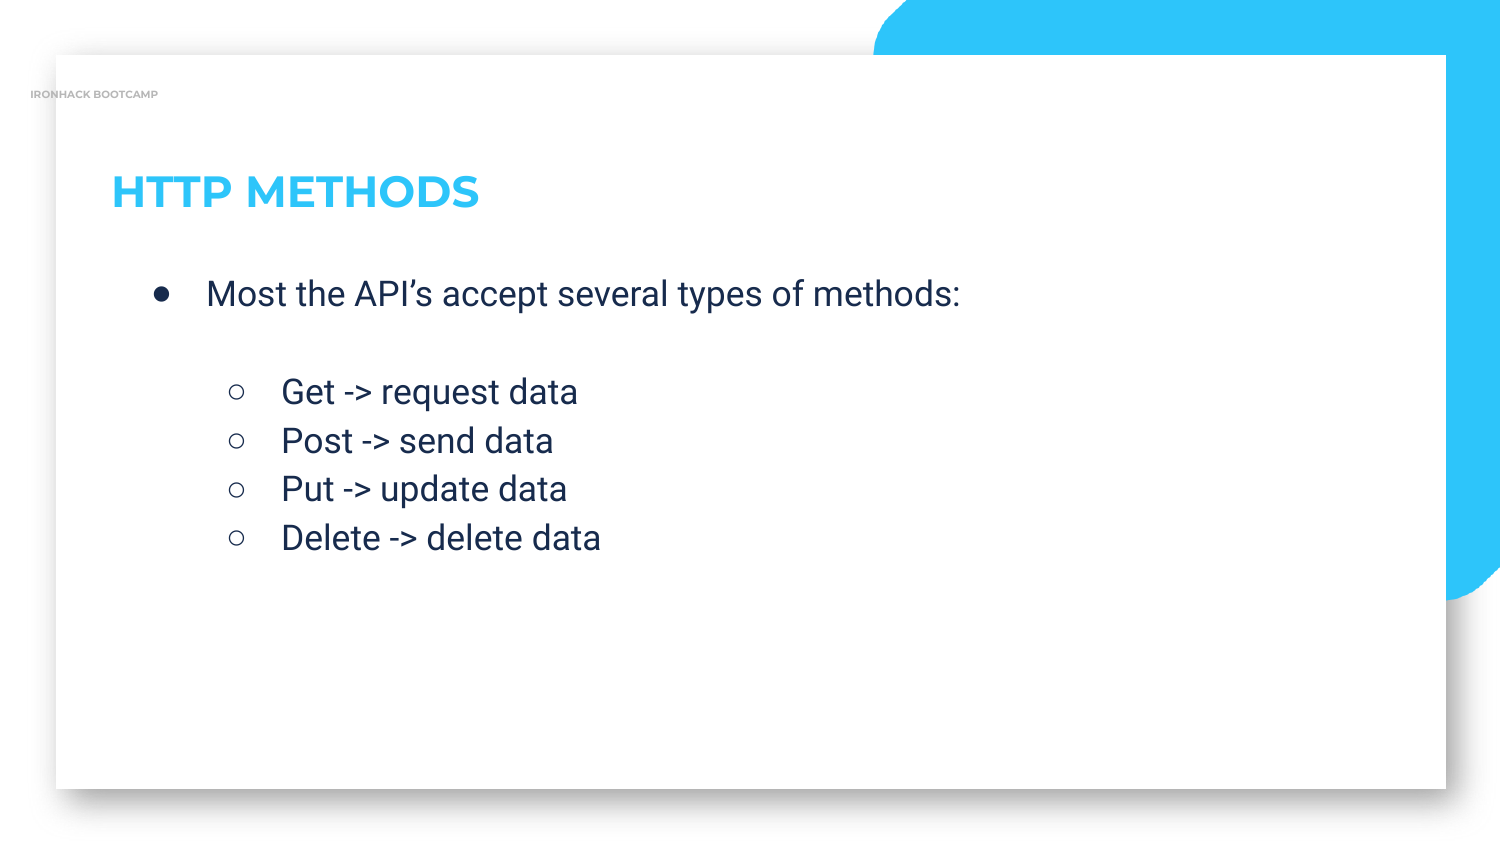

IRONHACK BOOTCAMP
HTTP METHODS
Most the API’s accept several types of methods:

Get -> request data
Post -> send data
Put -> update data
Delete -> delete data